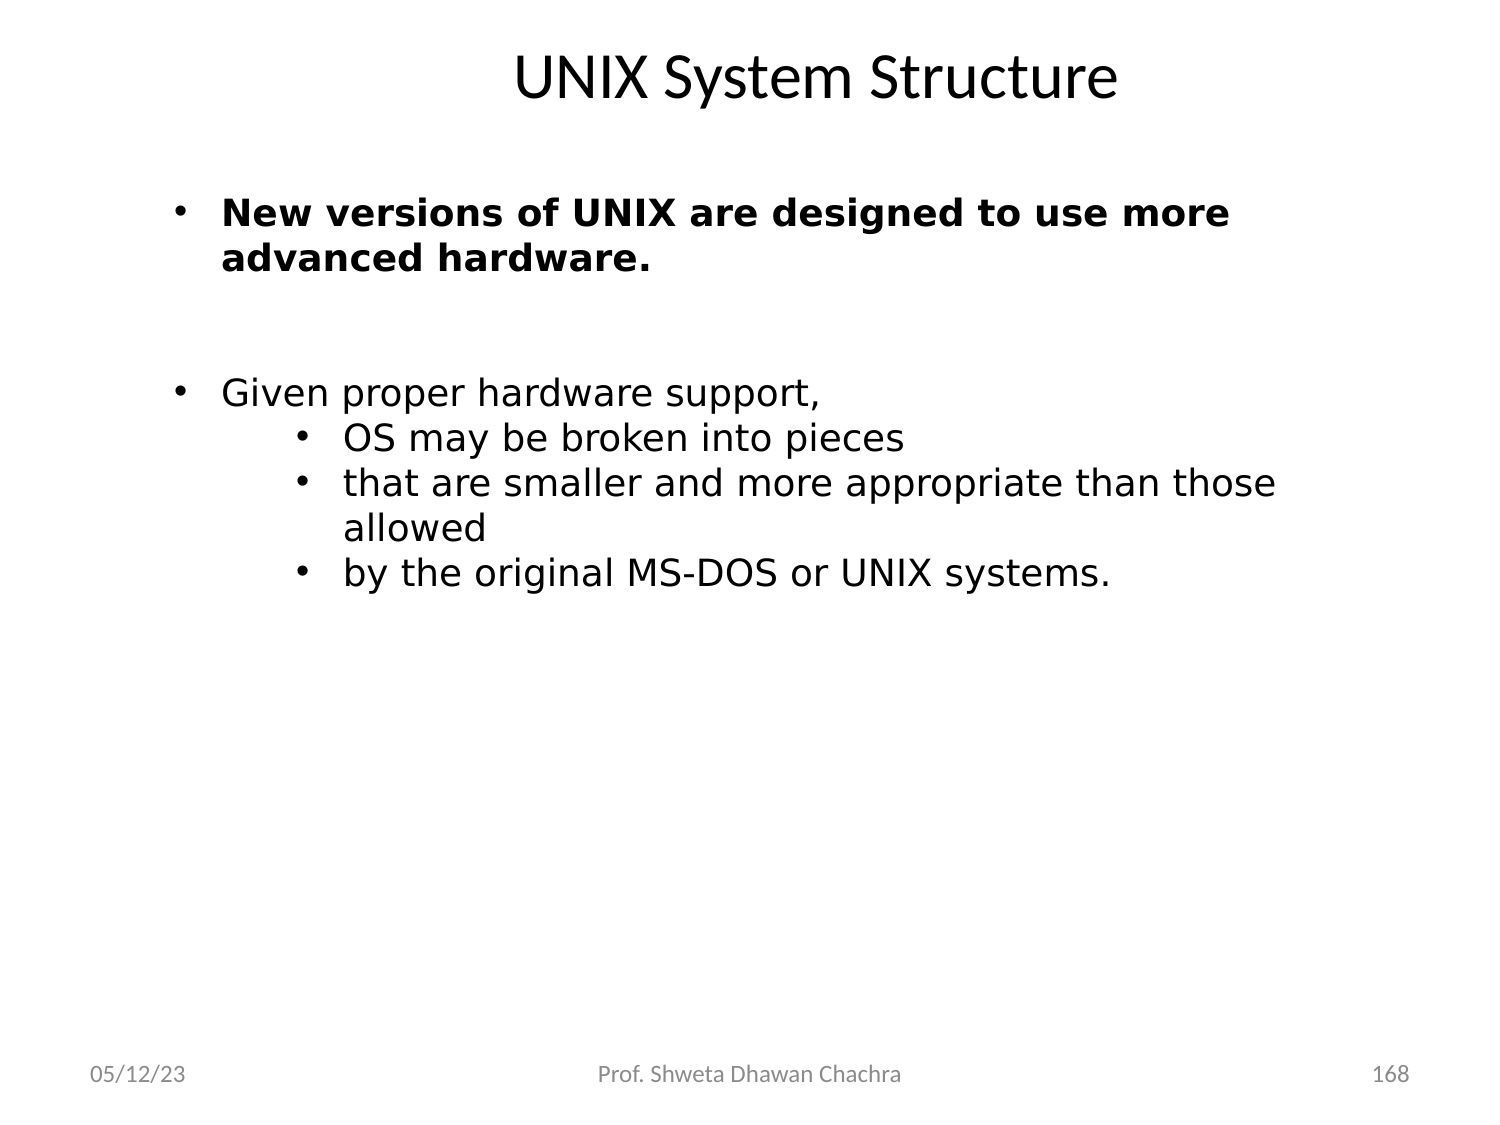

# UNIX System Structure
New versions of UNIX are designed to use more advanced hardware.

Given proper hardware support,
OS may be broken into pieces
that are smaller and more appropriate than those allowed
by the original MS-DOS or UNIX systems.
05/12/23
Prof. Shweta Dhawan Chachra
168